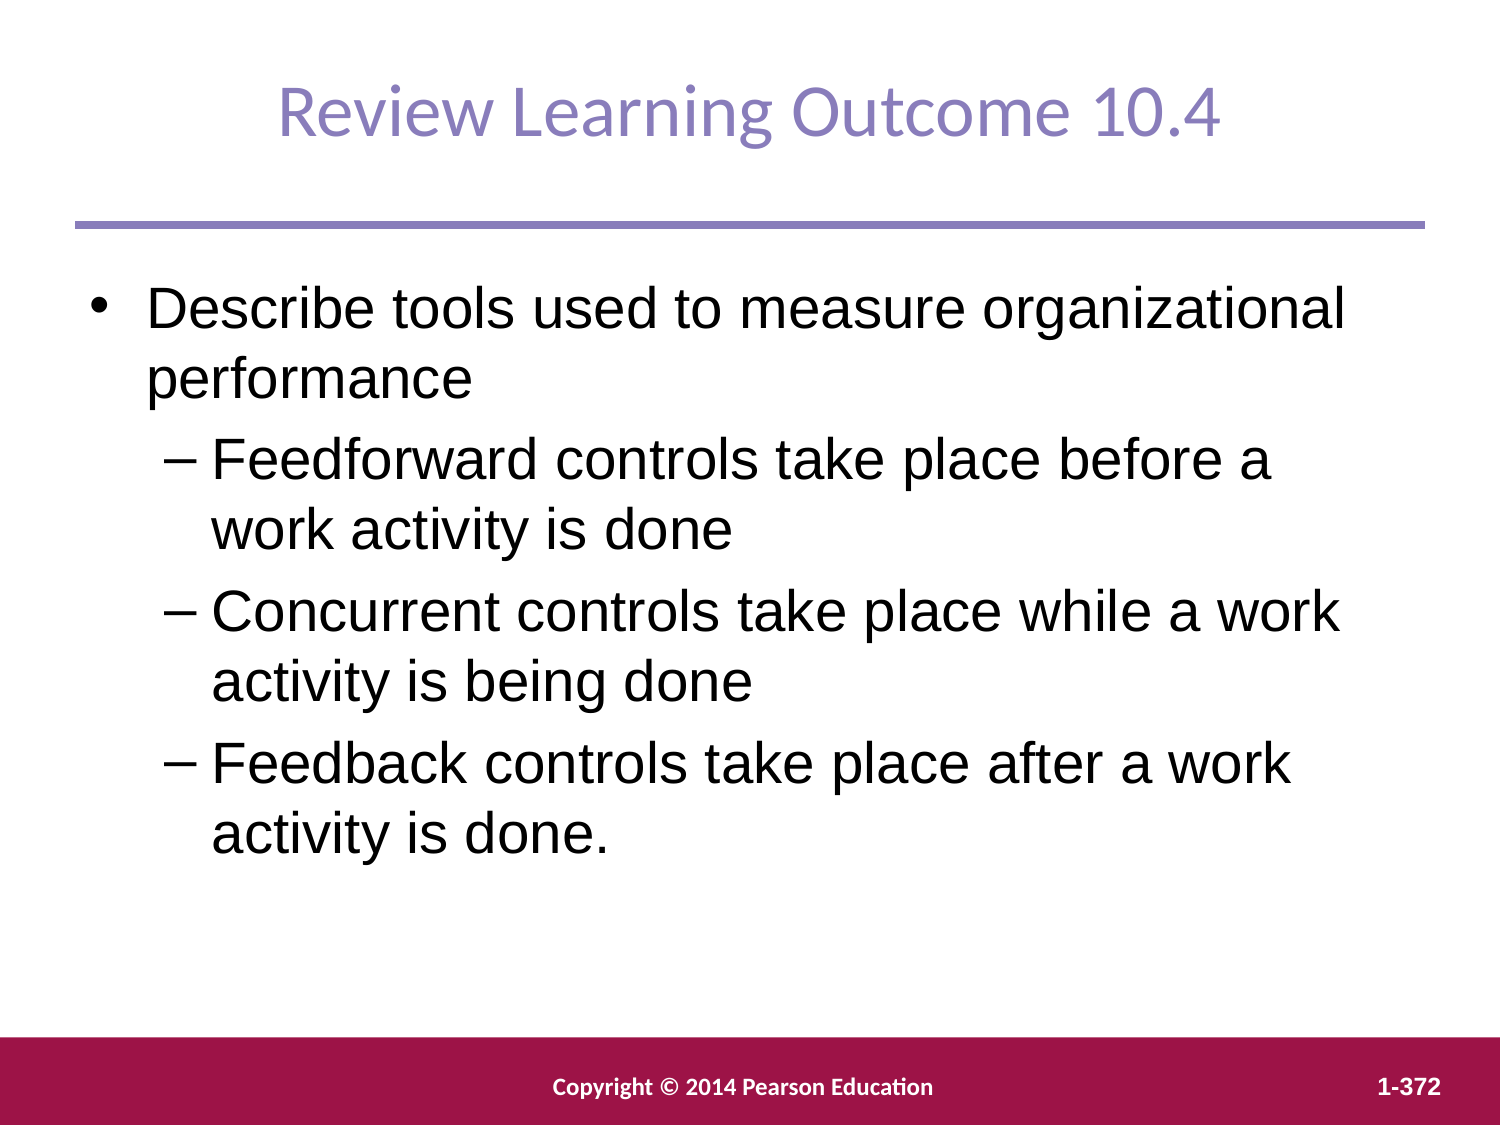

Review Learning Outcome 10.4
Describe tools used to measure organizational performance
Feedforward controls take place before a work activity is done
Concurrent controls take place while a work activity is being done
Feedback controls take place after a work activity is done.